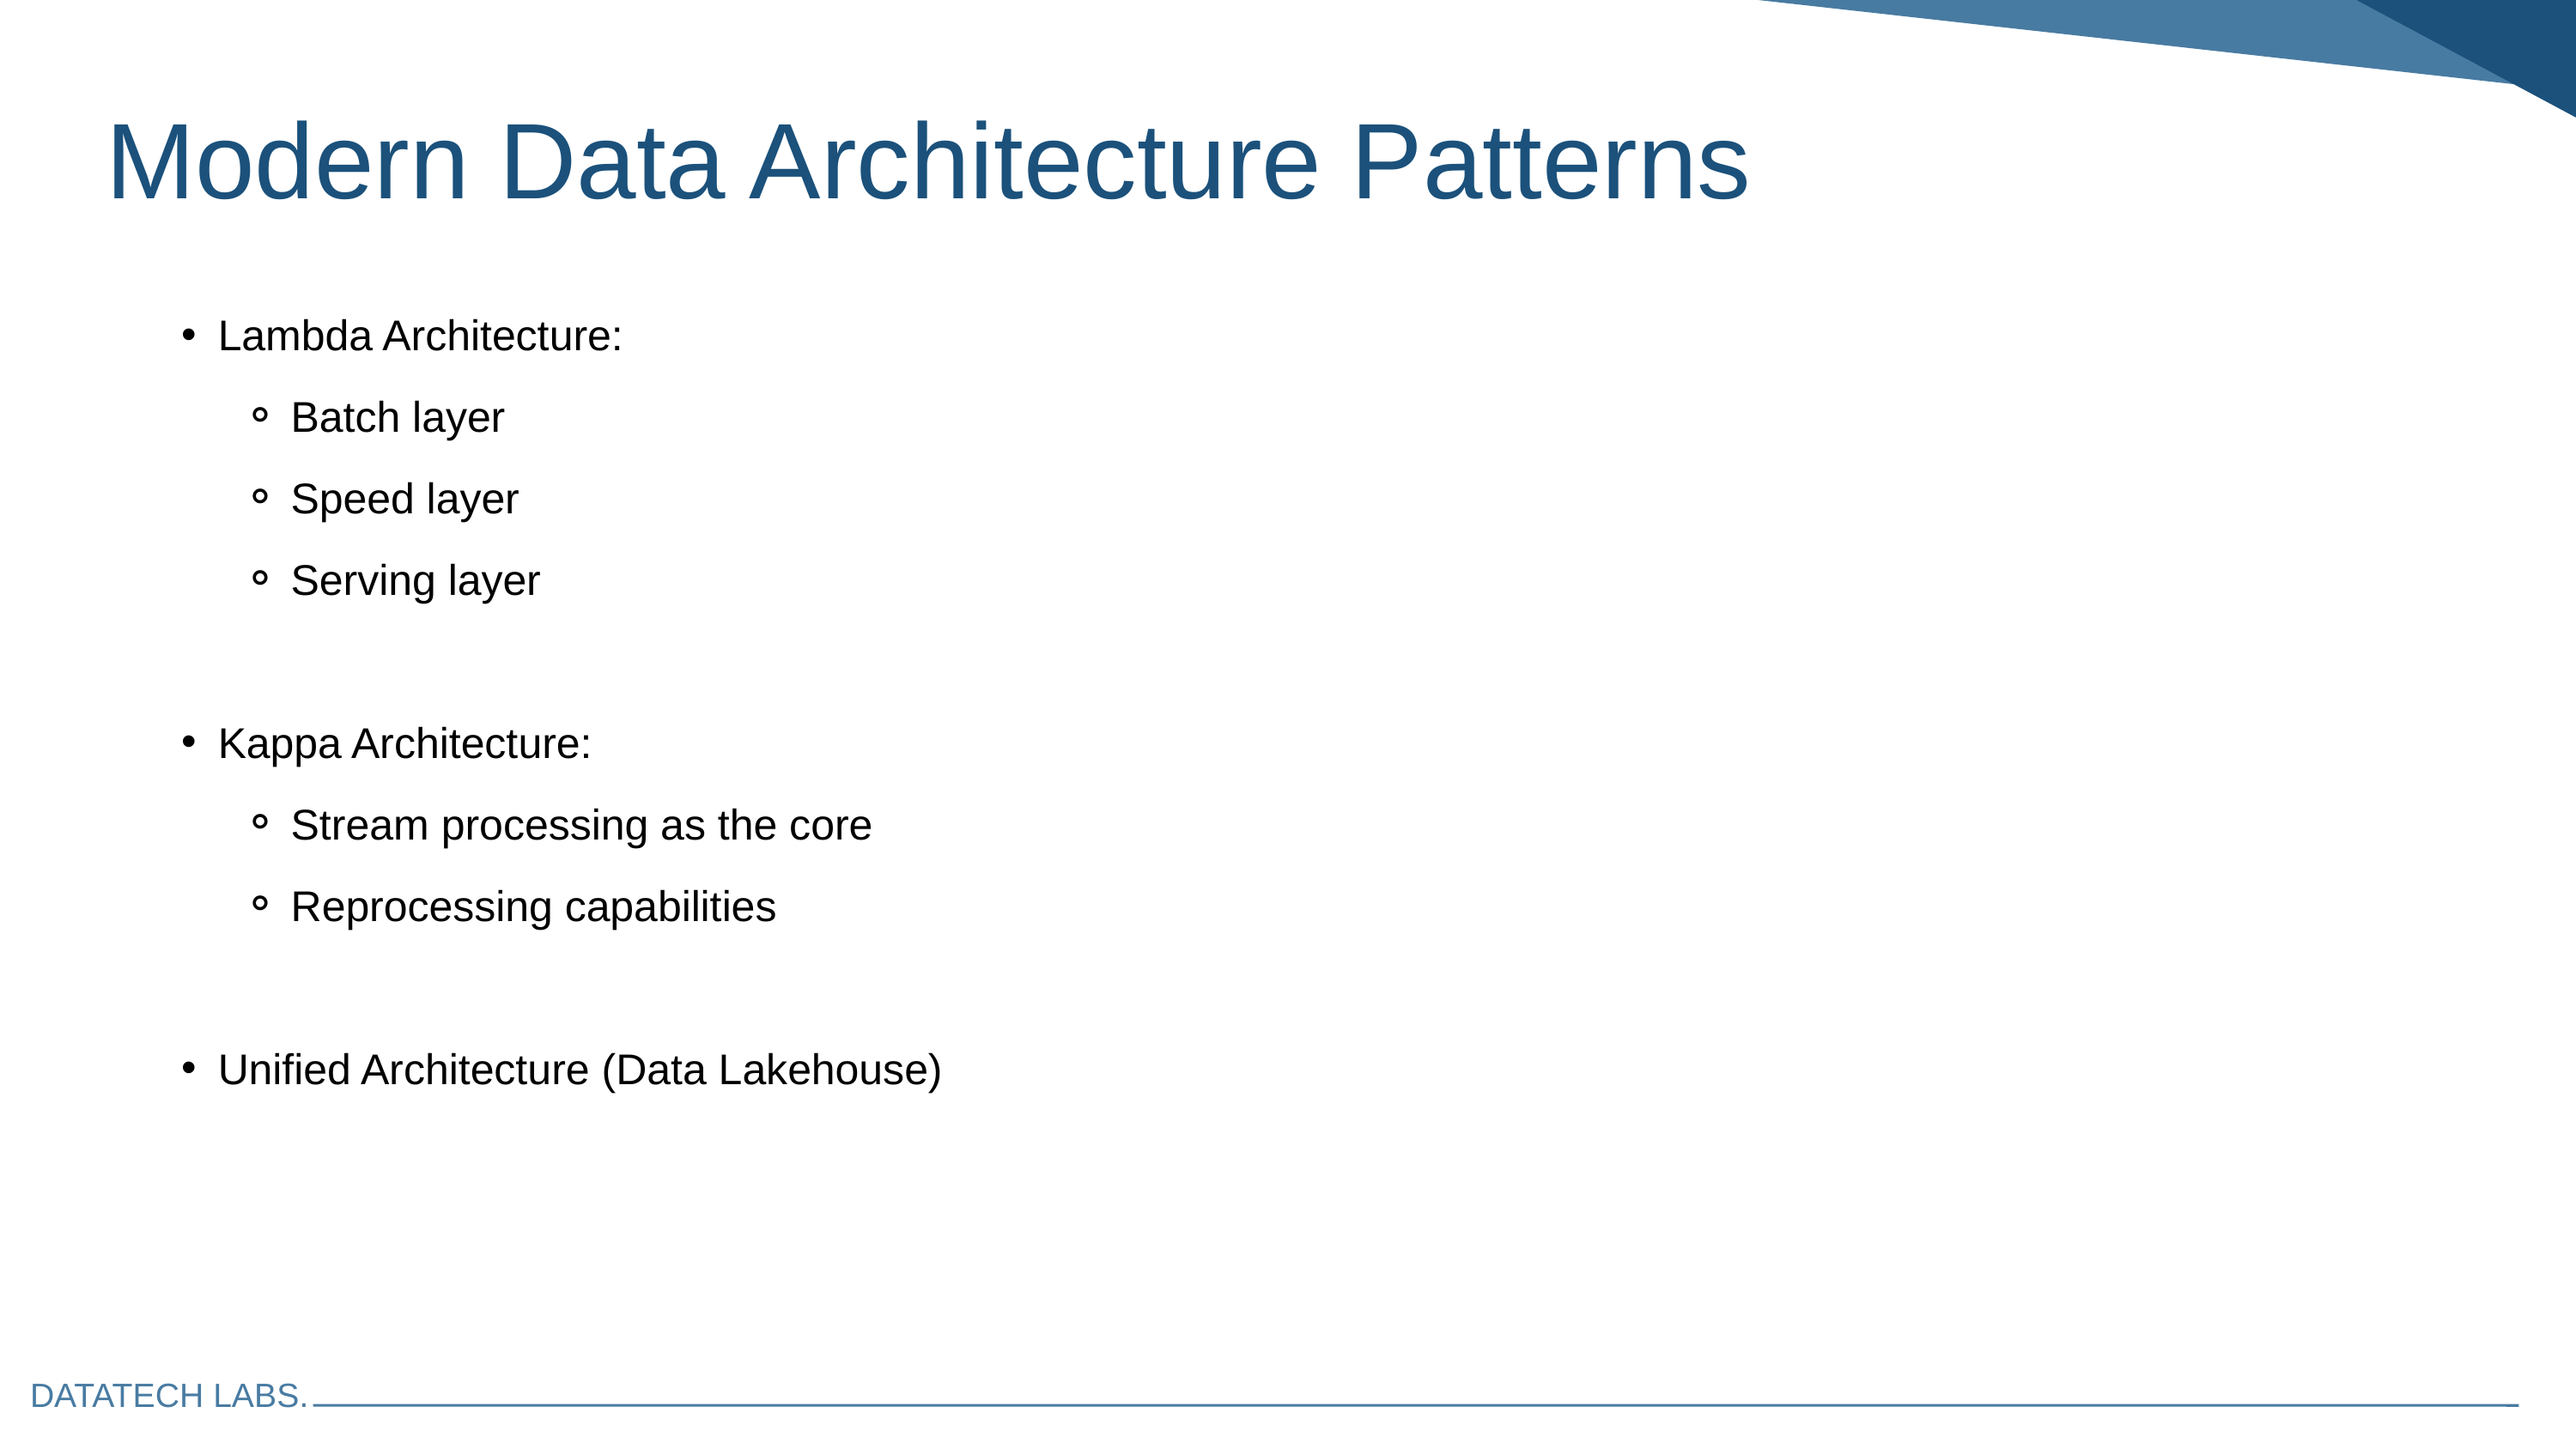

Modern Data Architecture Patterns
Lambda Architecture:
Batch layer
Speed layer
Serving layer

Kappa Architecture:
Stream processing as the core
Reprocessing capabilities

Unified Architecture (Data Lakehouse)
DATATECH LABS.